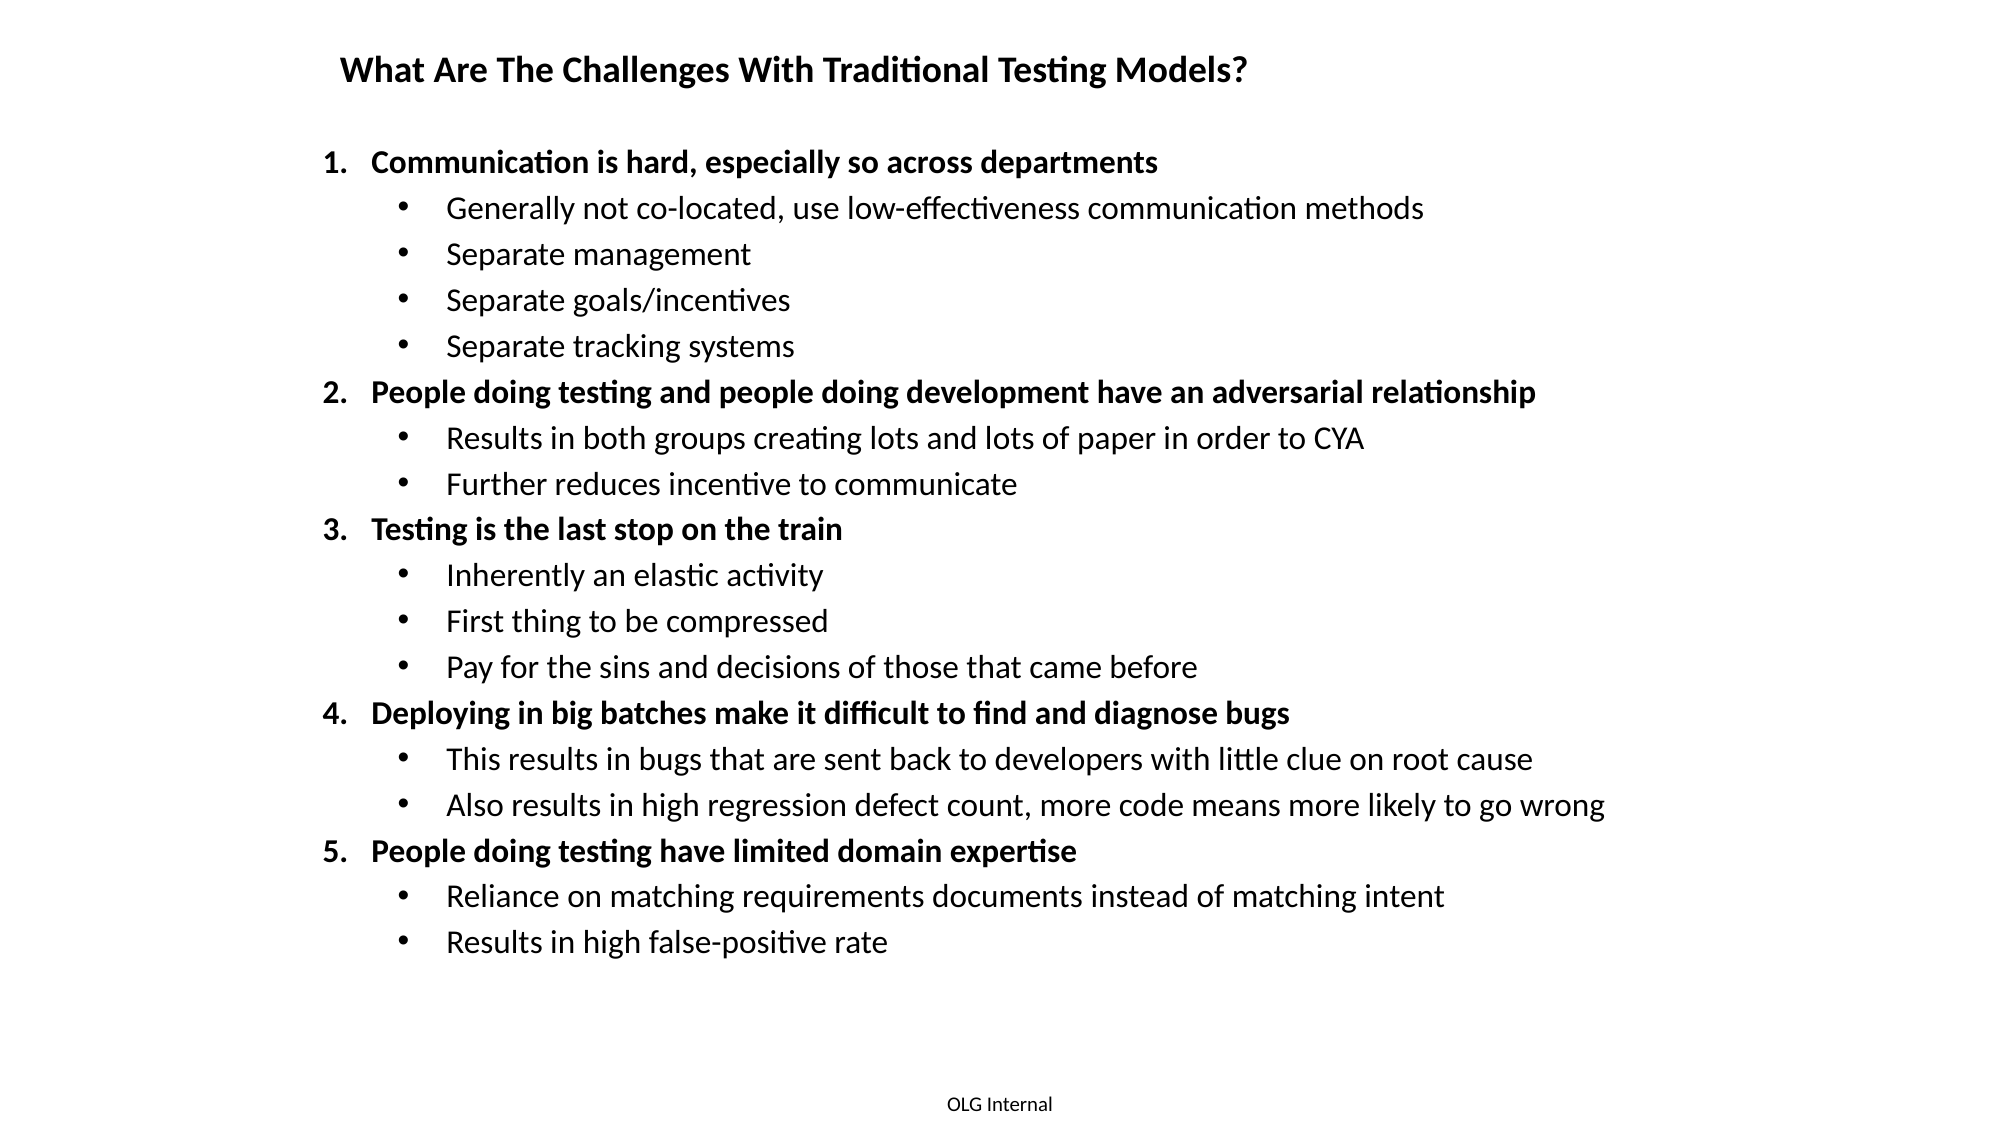

# What Are The Challenges With Traditional Testing Models?
Communication is hard, especially so across departments
Generally not co-located, use low-effectiveness communication methods
Separate management
Separate goals/incentives
Separate tracking systems
People doing testing and people doing development have an adversarial relationship
Results in both groups creating lots and lots of paper in order to CYA
Further reduces incentive to communicate
Testing is the last stop on the train
Inherently an elastic activity
First thing to be compressed
Pay for the sins and decisions of those that came before
Deploying in big batches make it difficult to find and diagnose bugs
This results in bugs that are sent back to developers with little clue on root cause
Also results in high regression defect count, more code means more likely to go wrong
People doing testing have limited domain expertise
Reliance on matching requirements documents instead of matching intent
Results in high false-positive rate